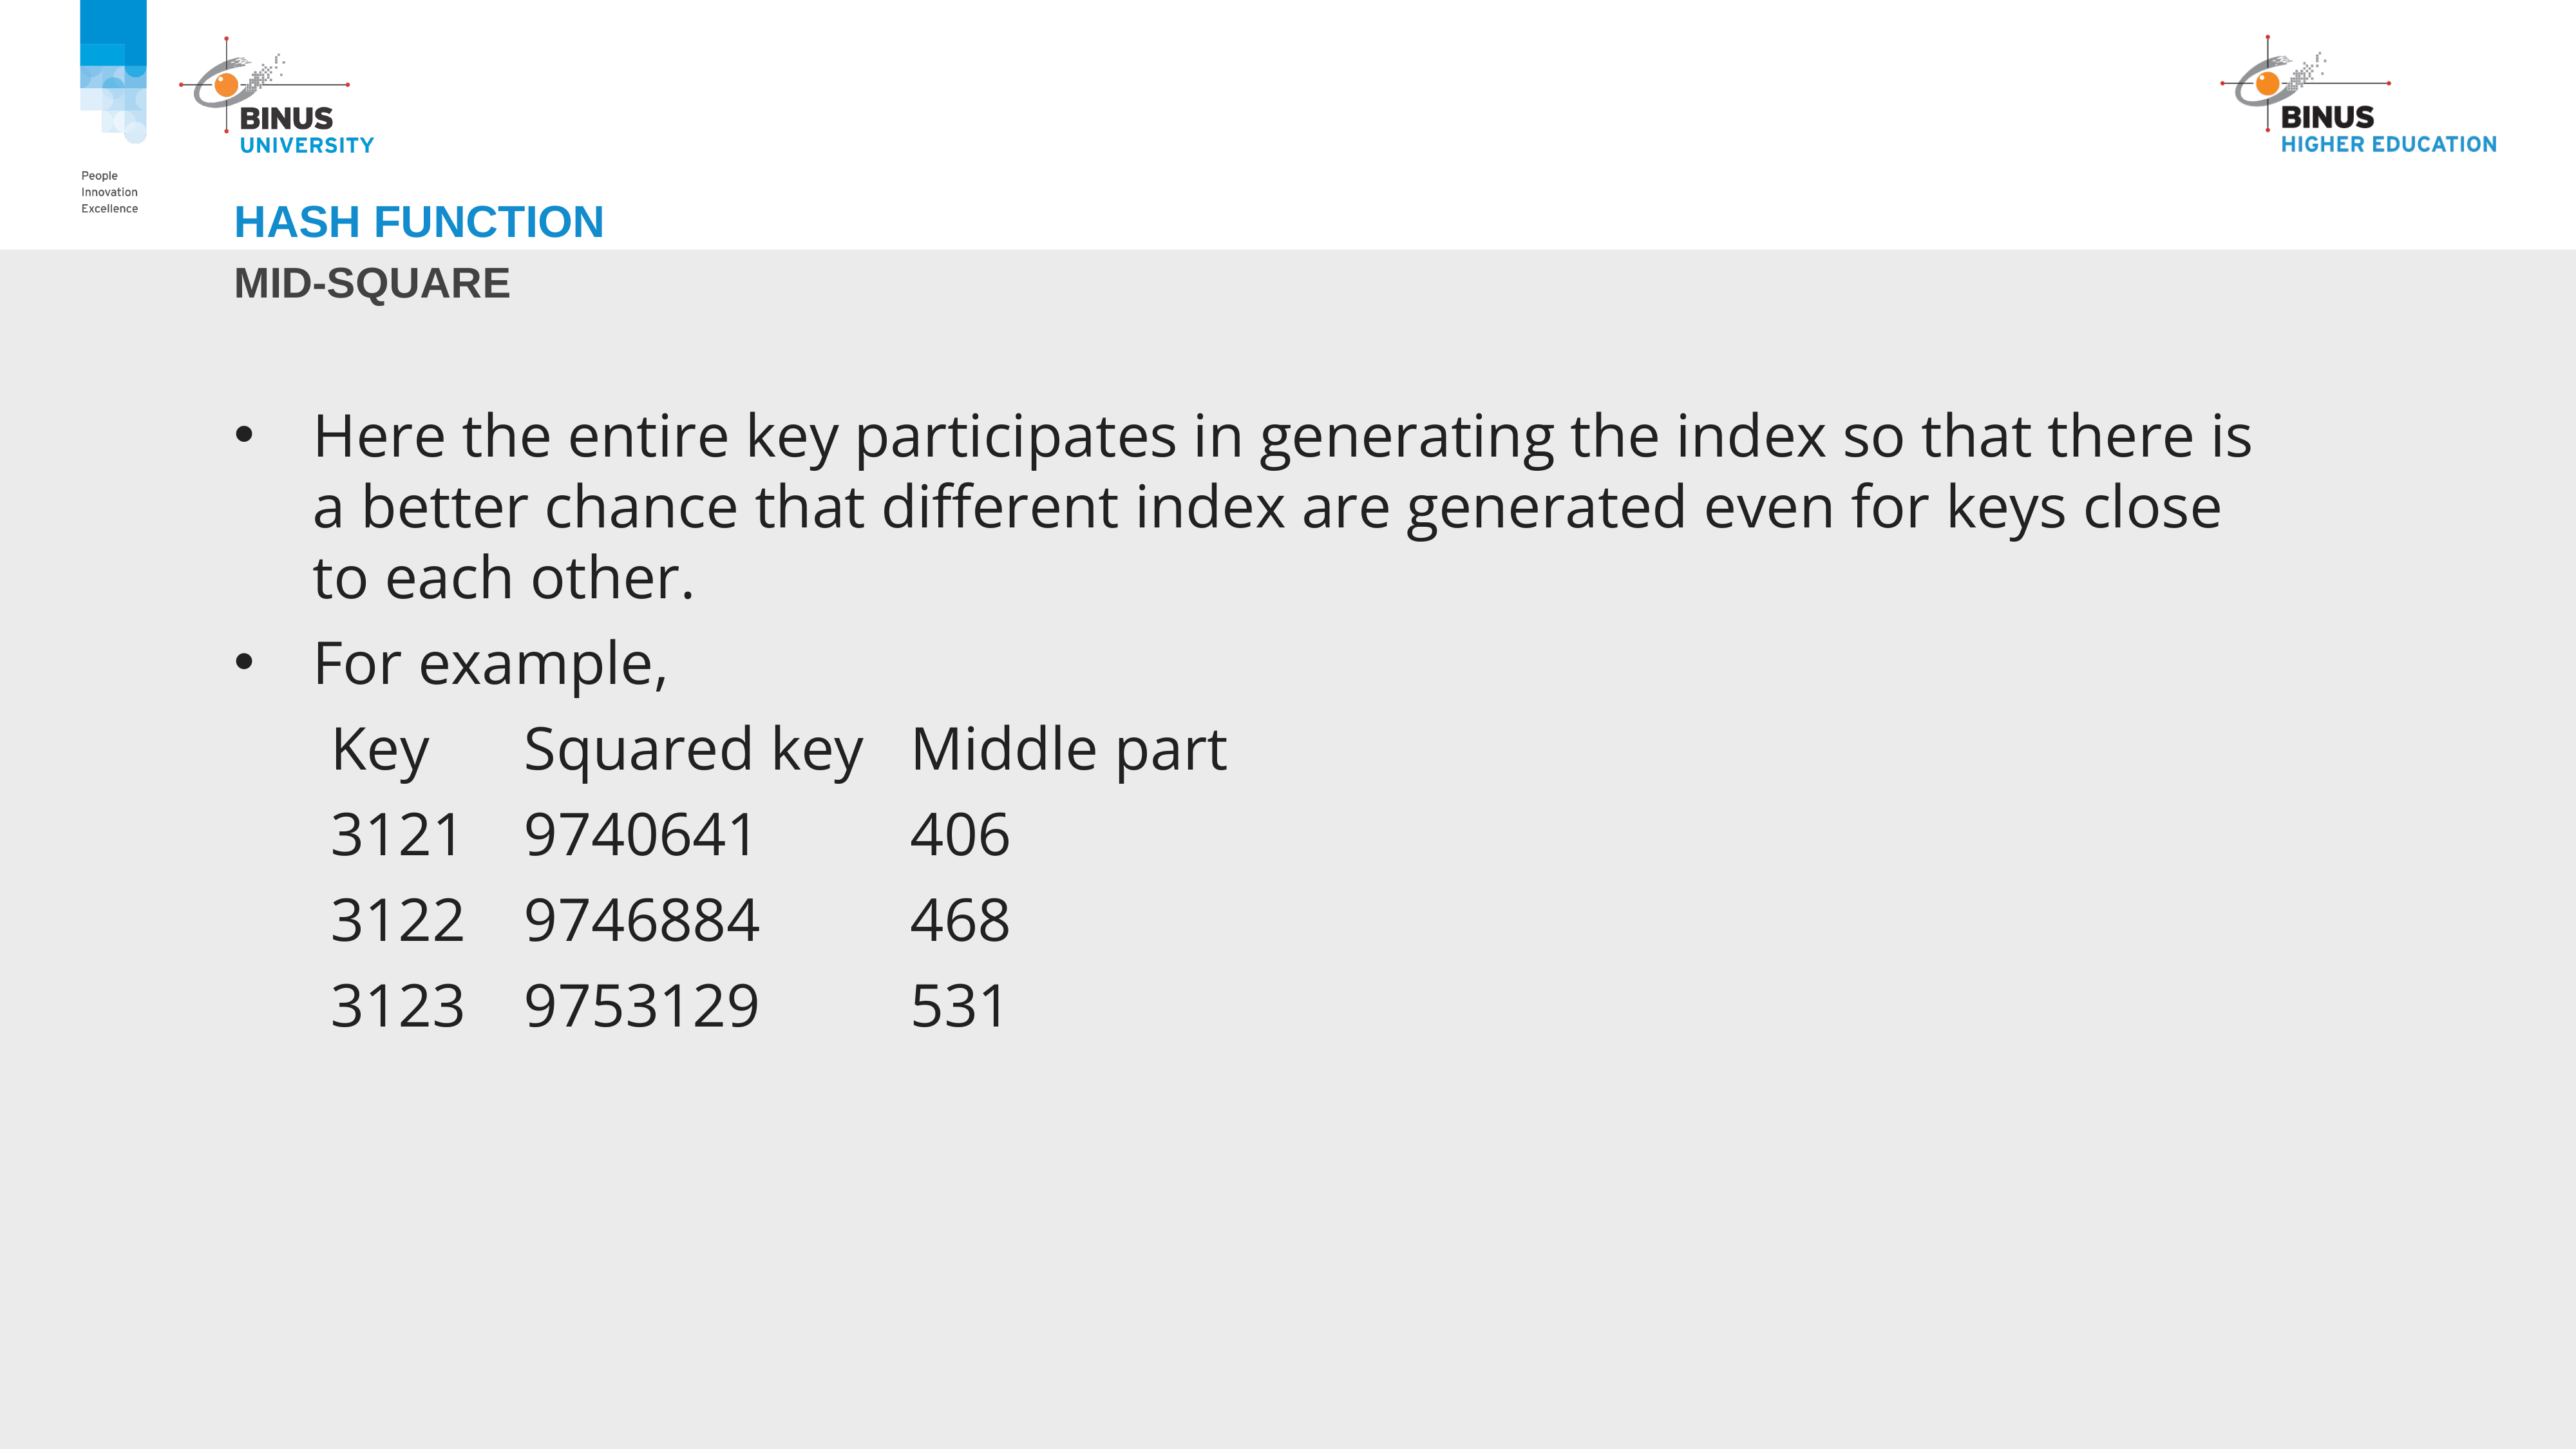

# Hash function
Mid-square
Here the entire key participates in generating the index so that there is a better chance that different index are generated even for keys close to each other.
For example,
	Key 	Squared key 	Middle part
	3121	9740641 		406
	3122 	9746884 		468
	3123 	9753129 		531